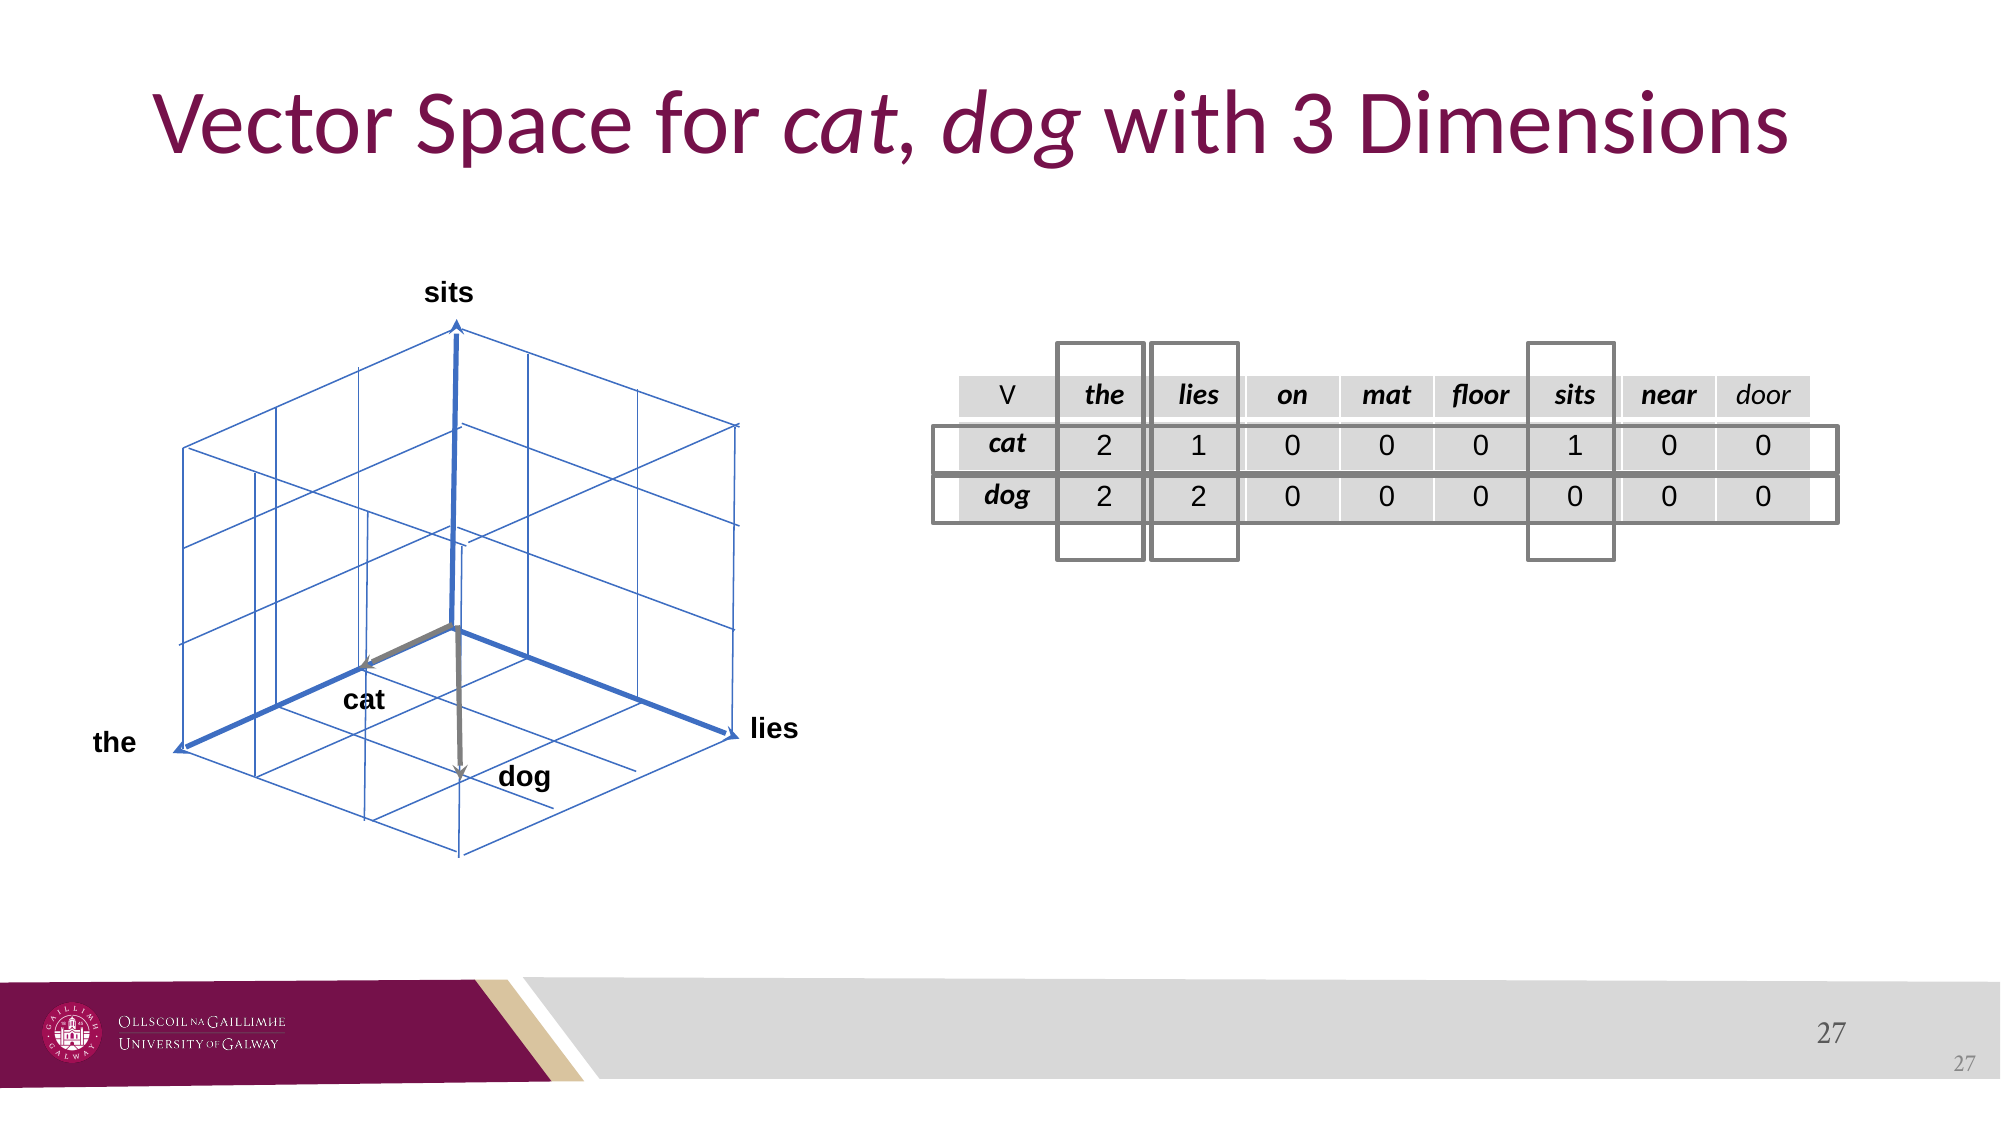

# Vector Space for cat, dog with 3 Dimensions

sits

| V | the | lies | on | mat | floor | sits | near | door |
| --- | --- | --- | --- | --- | --- | --- | --- | --- |
| cat | 2 | 1 | 0 | 0 | 0 | 1 | 0 | 0 |
| dog | 2 | 2 | 0 | 0 | 0 | 0 | 0 | 0 |

cat
lies
the
dog
27
27